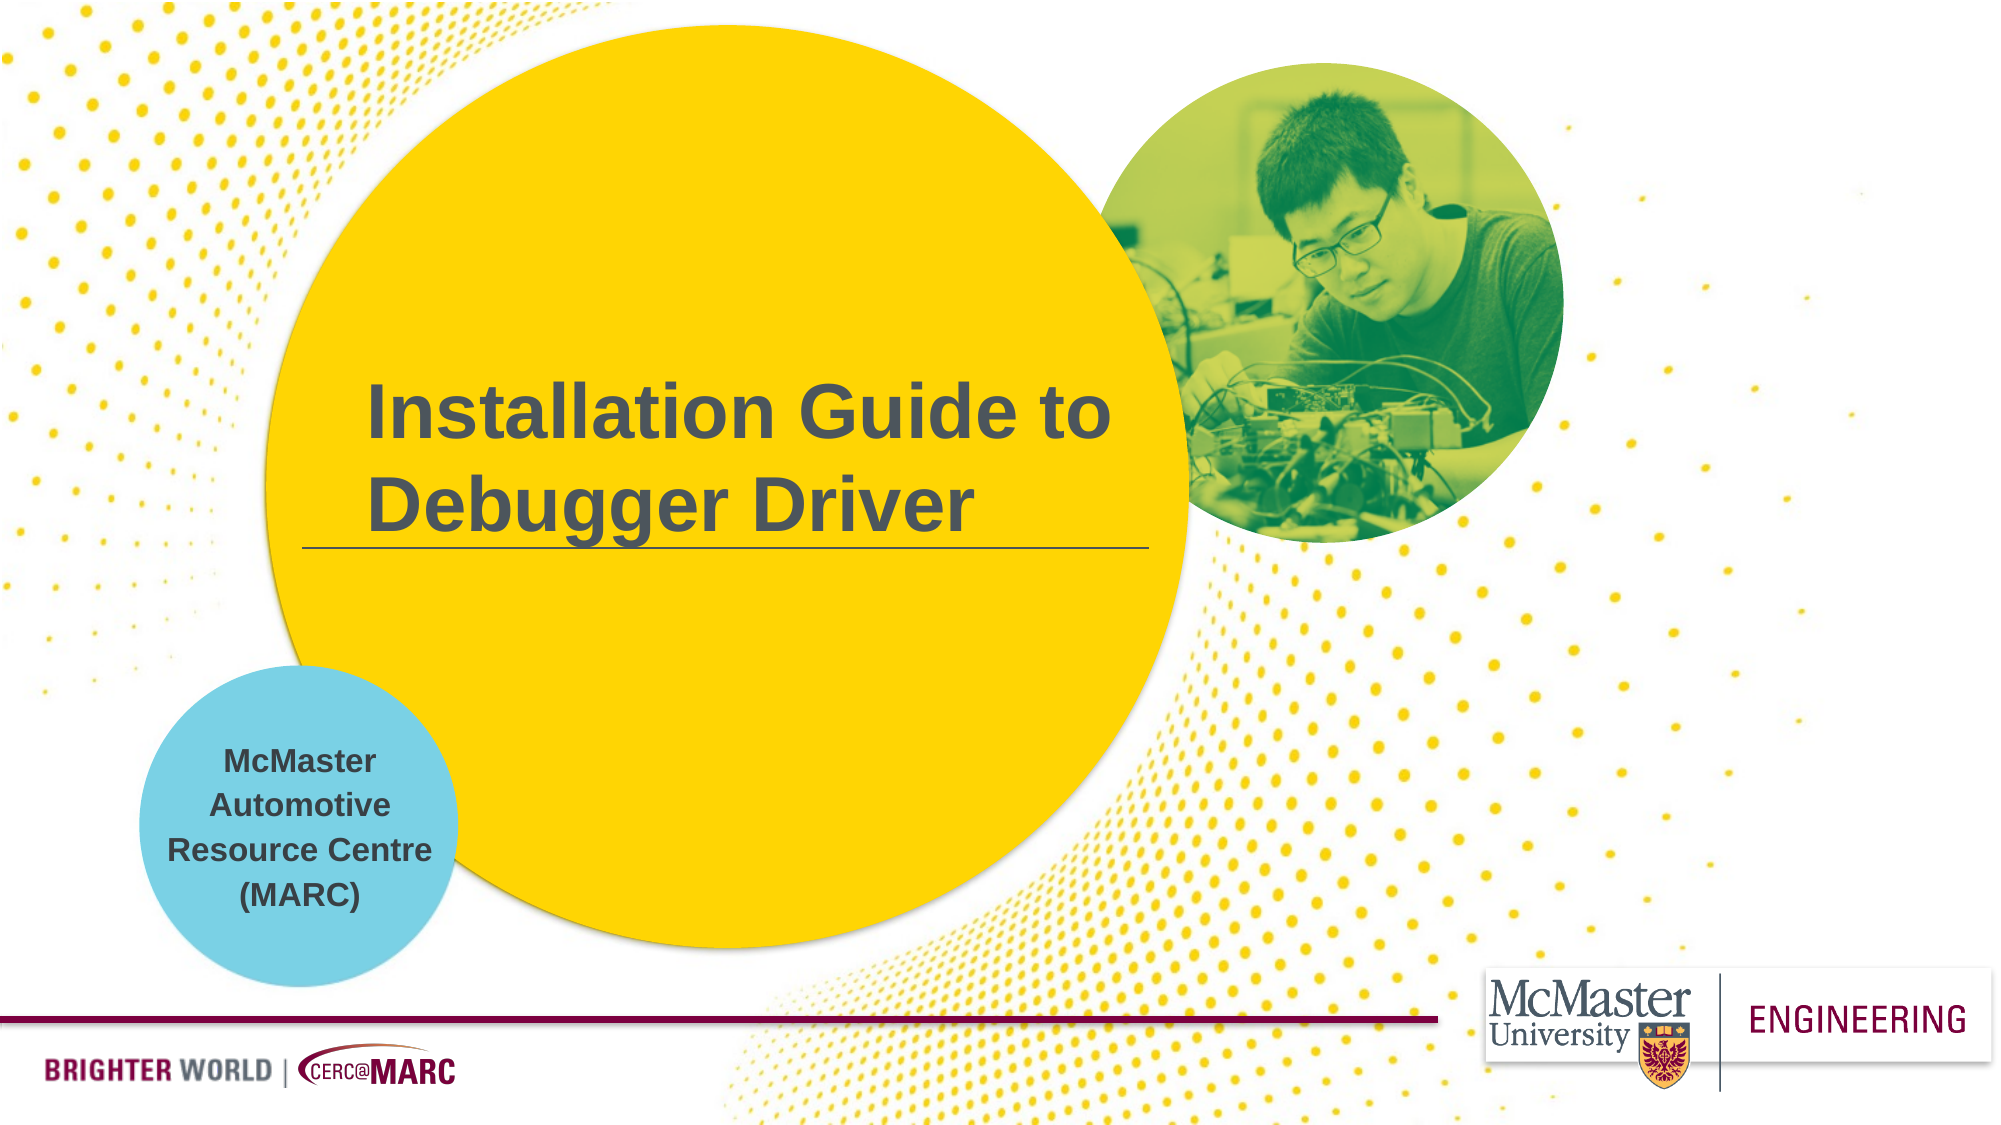

# Installation Guide to Debugger Driver

McMaster Automotive Resource Centre (MARC)